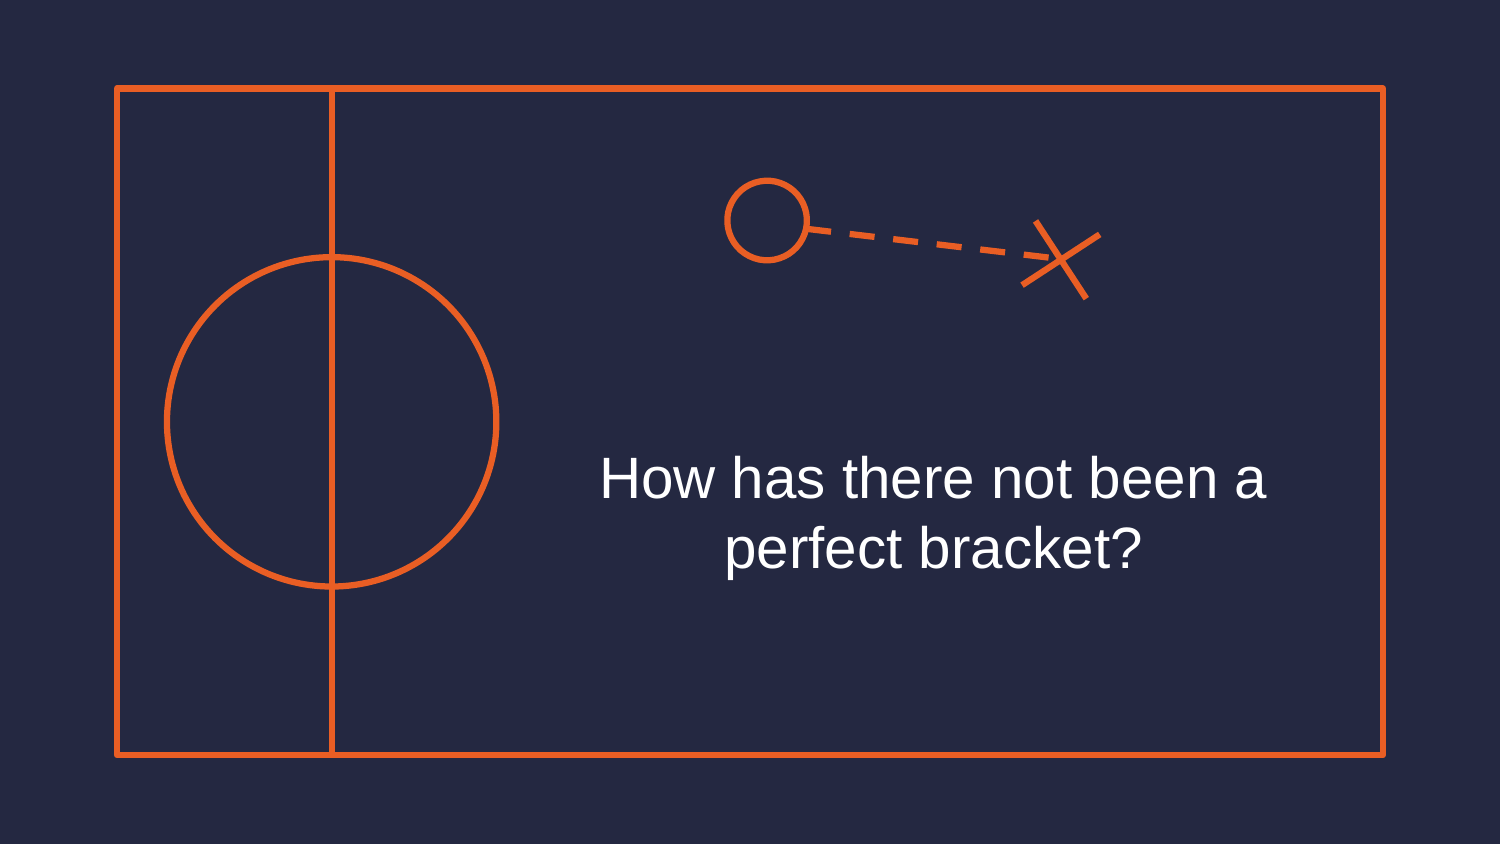

#

How has there not been a perfect bracket?